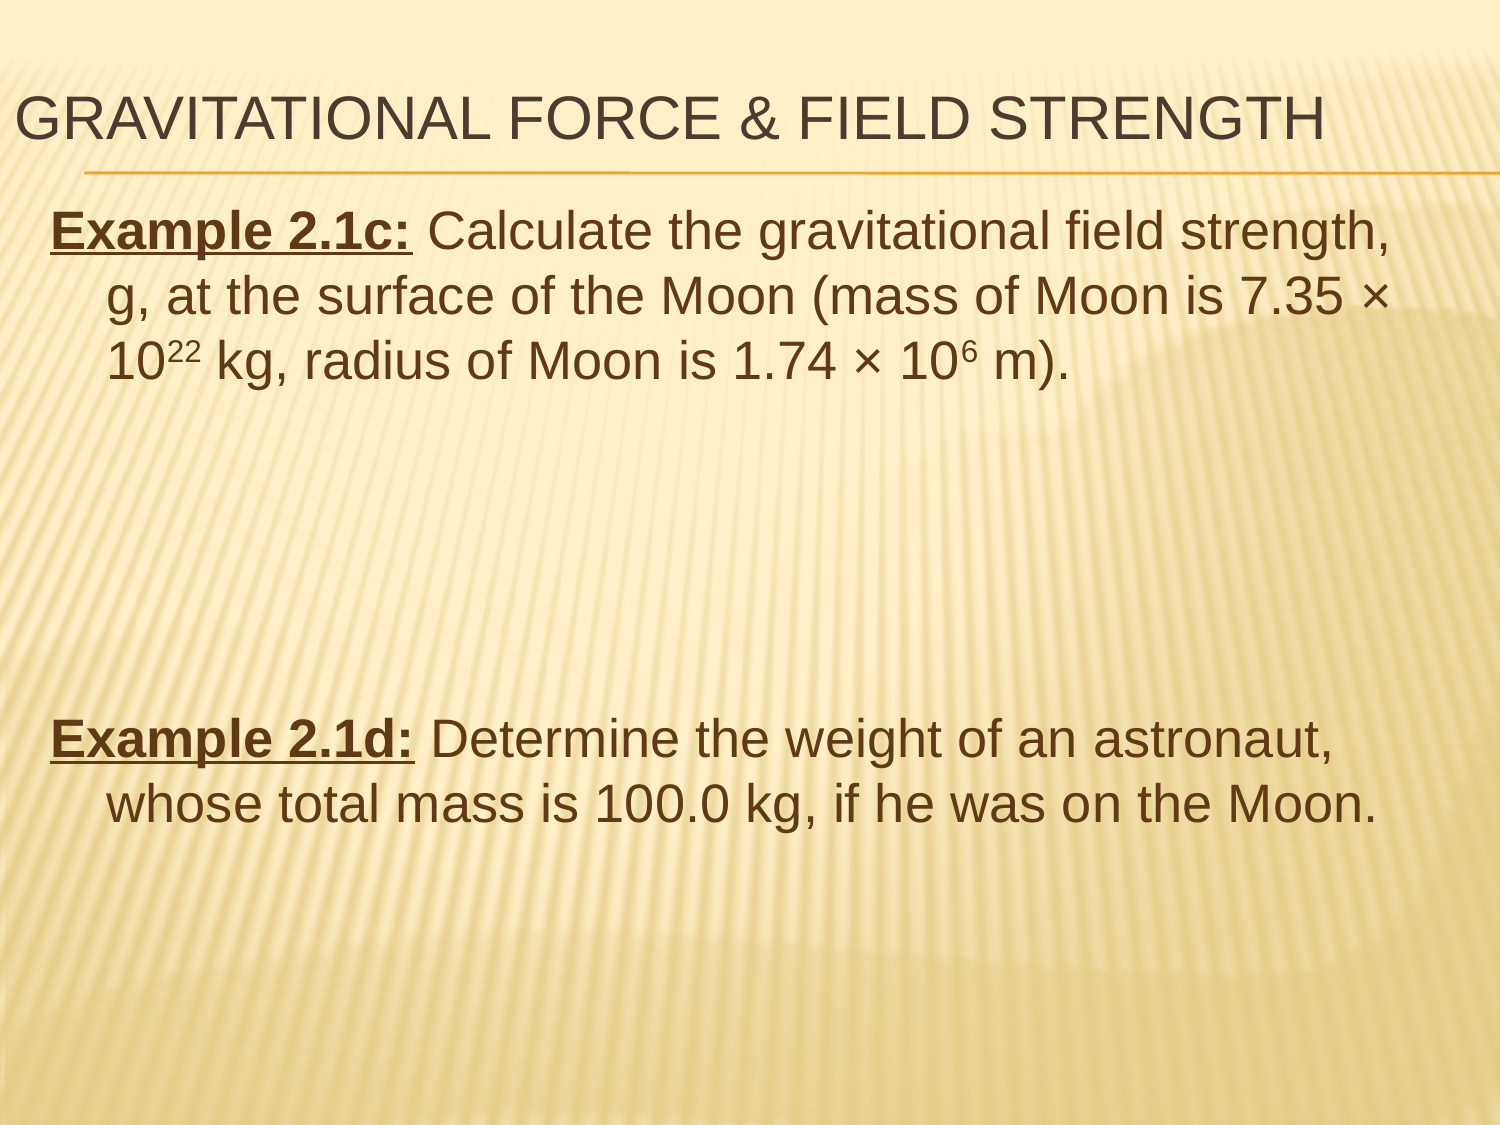

Gravitational FORCE & Field Strength
Example 2.1c: Calculate the gravitational field strength, g, at the surface of the Moon (mass of Moon is 7.35 × 1022 kg, radius of Moon is 1.74 × 106 m).

Example 2.1d: Determine the weight of an astronaut, whose total mass is 100.0 kg, if he was on the Moon.